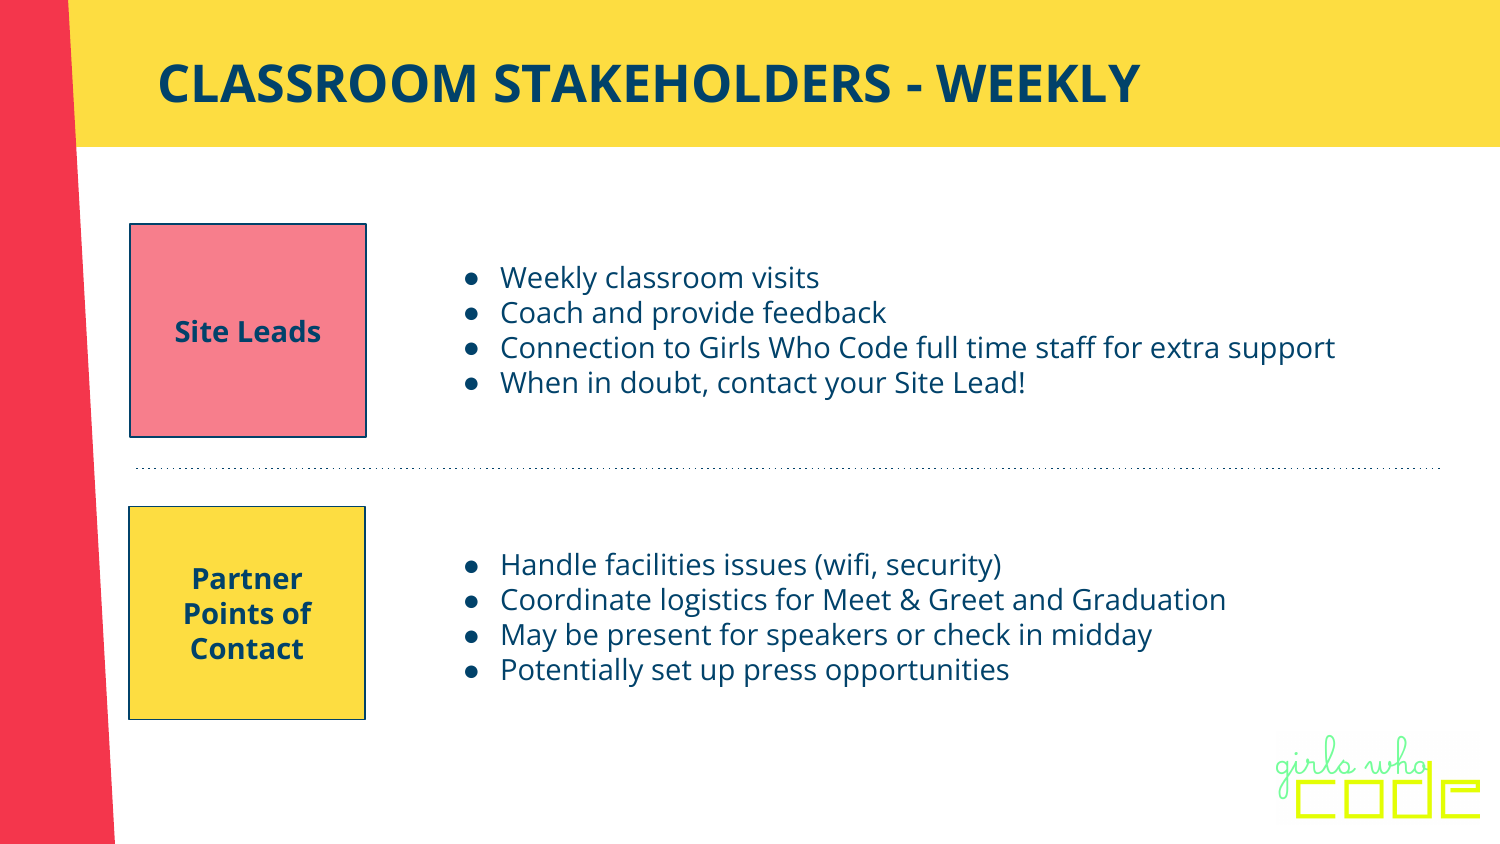

# CLASSROOM STAKEHOLDERS - WEEKLY
Weekly classroom visits
Coach and provide feedback
Connection to Girls Who Code full time staff for extra support
When in doubt, contact your Site Lead!
Site Leads
Partner Points of Contact
Handle facilities issues (wifi, security)
Coordinate logistics for Meet & Greet and Graduation
May be present for speakers or check in midday
Potentially set up press opportunities